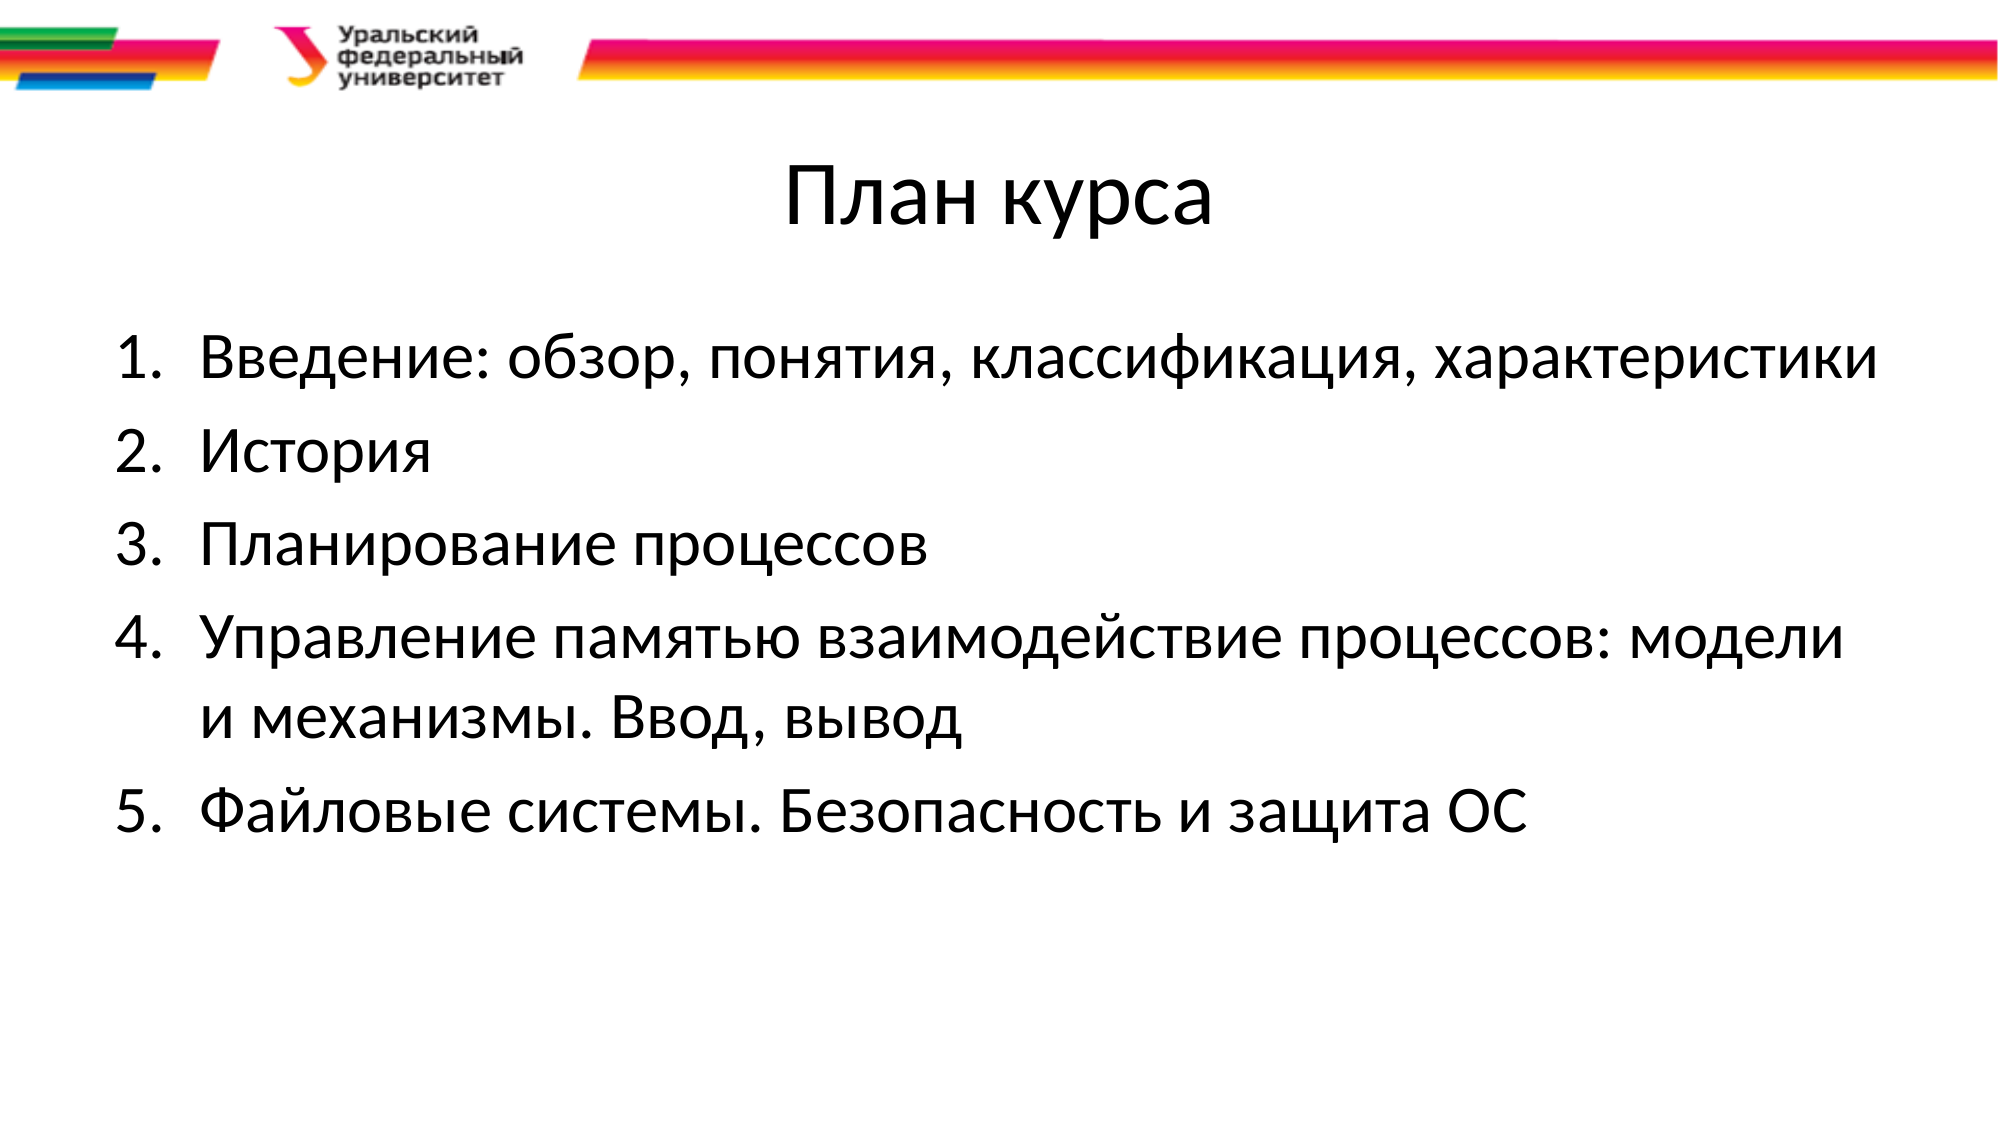

# План курса
Введение: обзор, понятия, классификация, характеристики
История
Планирование процессов
Управление памятью взаимодействие процессов: модели и механизмы. Ввод, вывод
Файловые системы. Безопасность и защита ОС